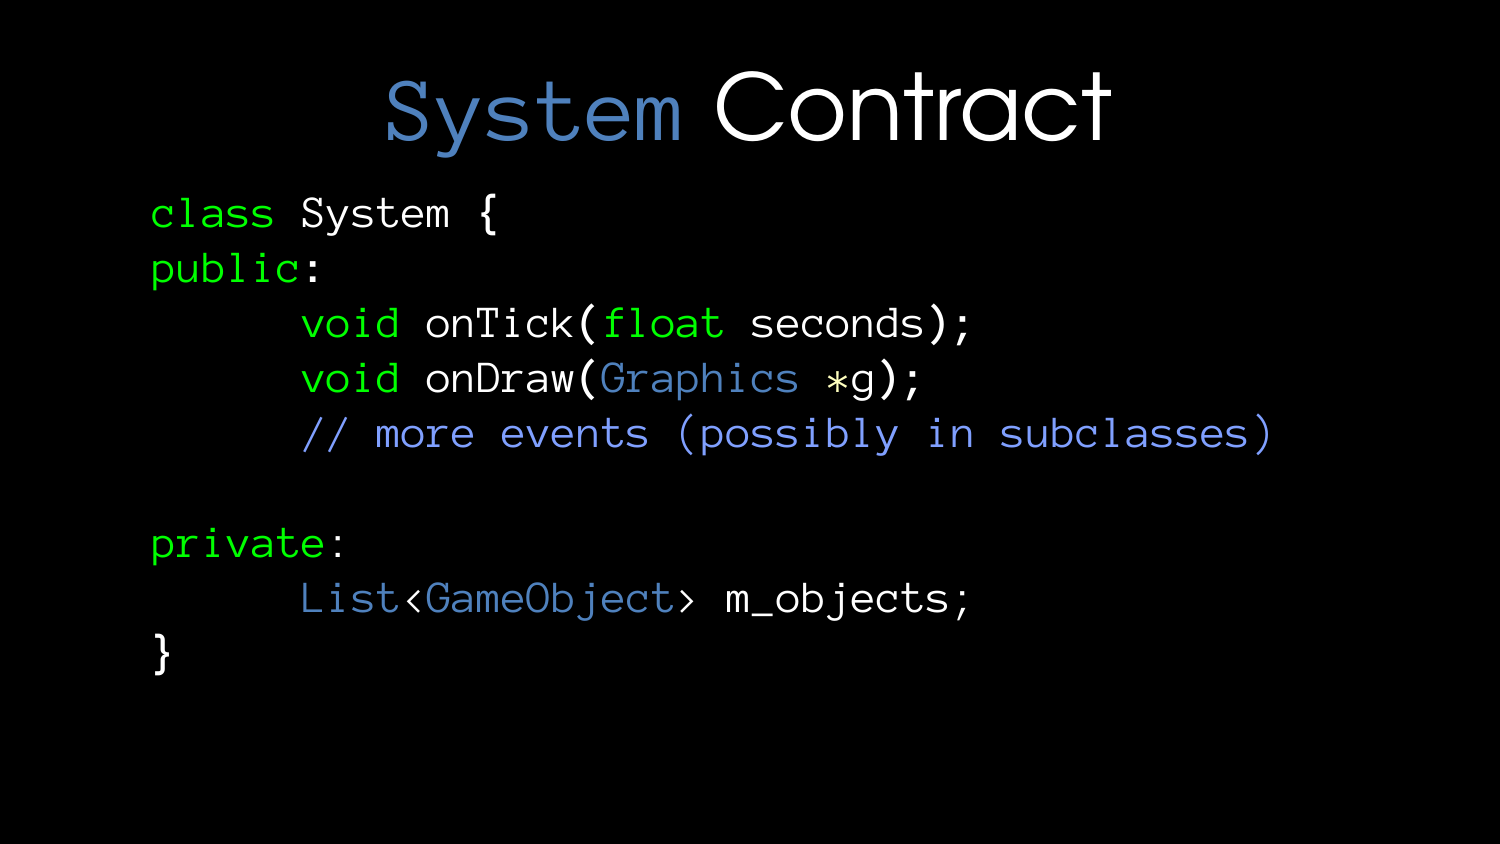

# System Contract
class System {
public:
	void onTick(float seconds);
	void onDraw(Graphics *g);
	// more events (possibly in subclasses)

private:
	List<GameObject> m_objects;
}